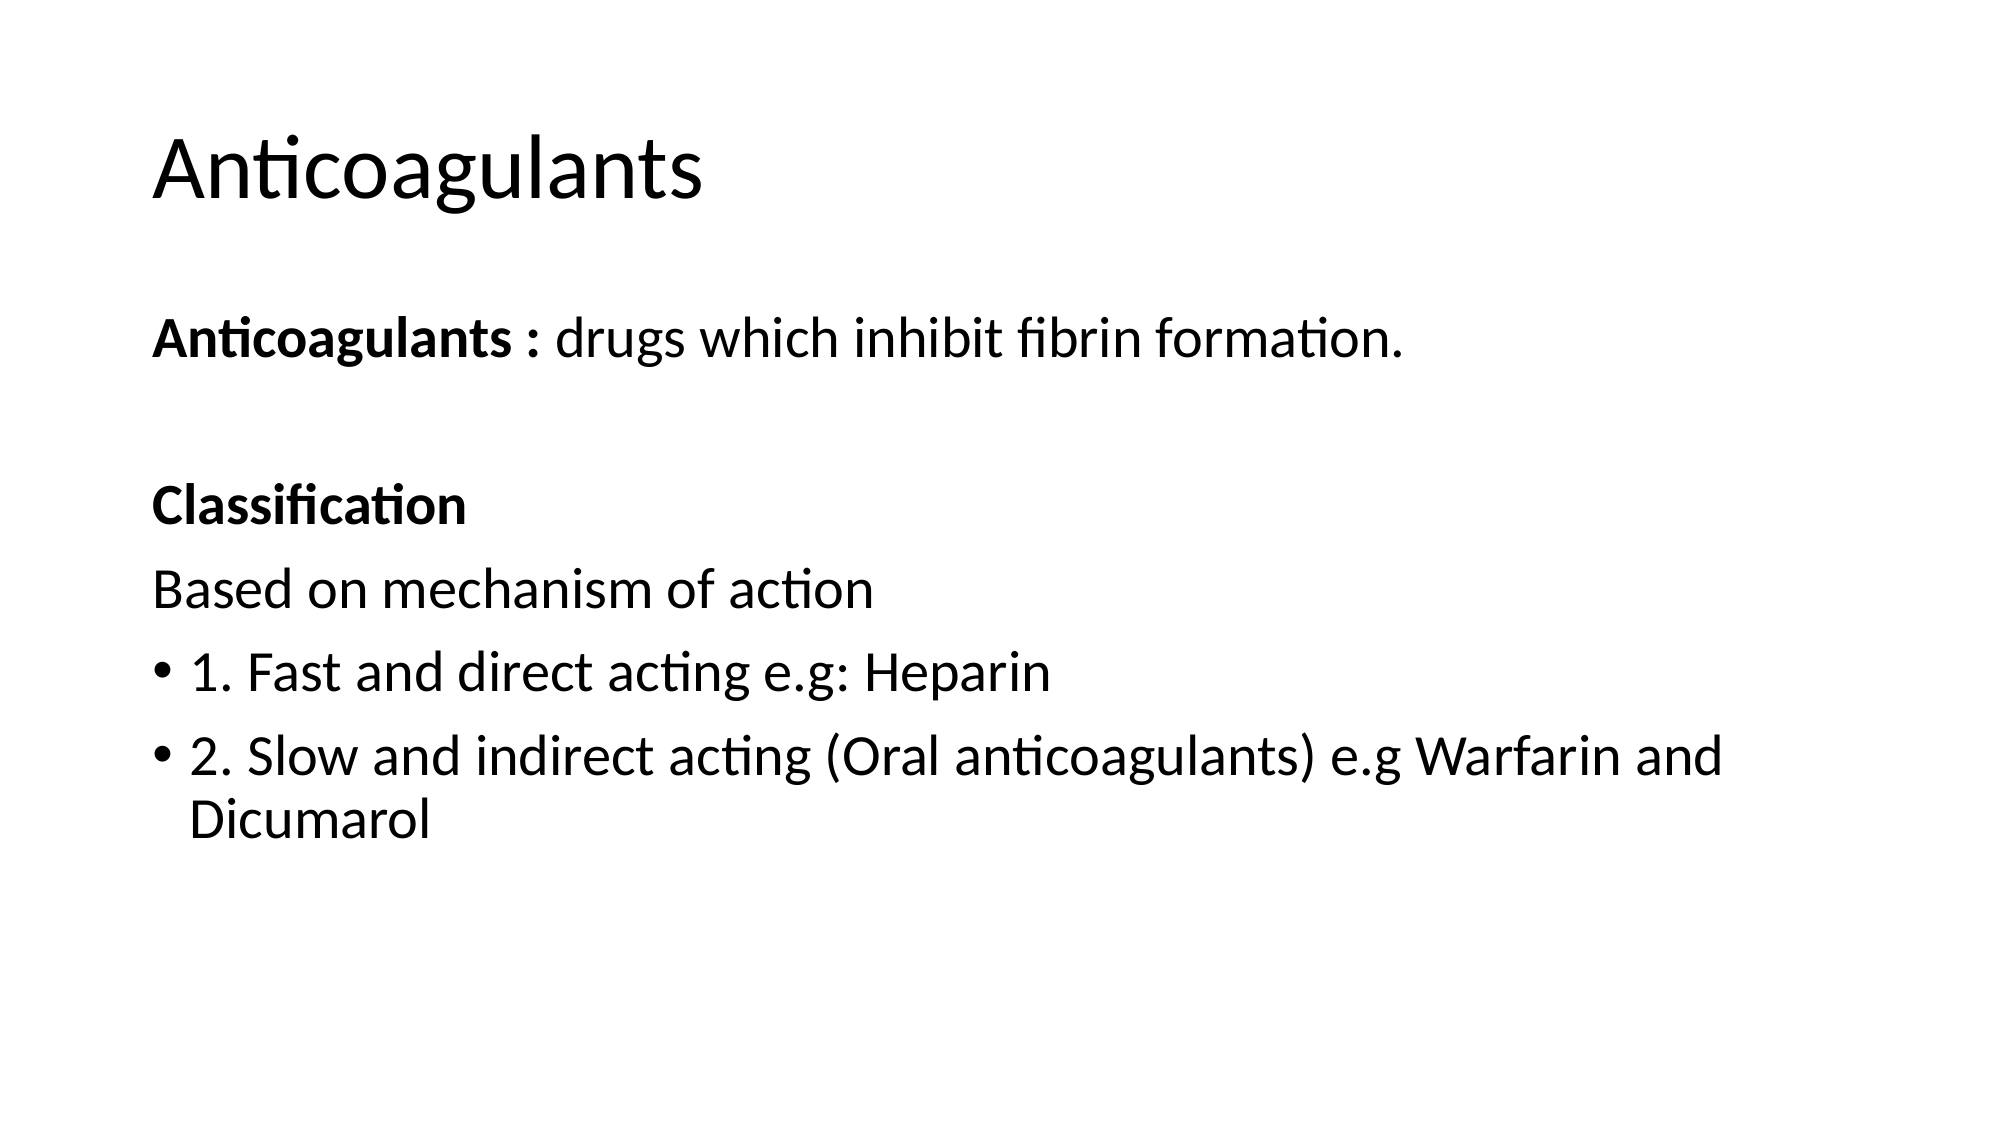

# Anticoagulants
Anticoagulants : drugs which inhibit fibrin formation.

Classification
Based on mechanism of action
1. Fast and direct acting e.g: Heparin
2. Slow and indirect acting (Oral anticoagulants) e.g Warfarin and Dicumarol